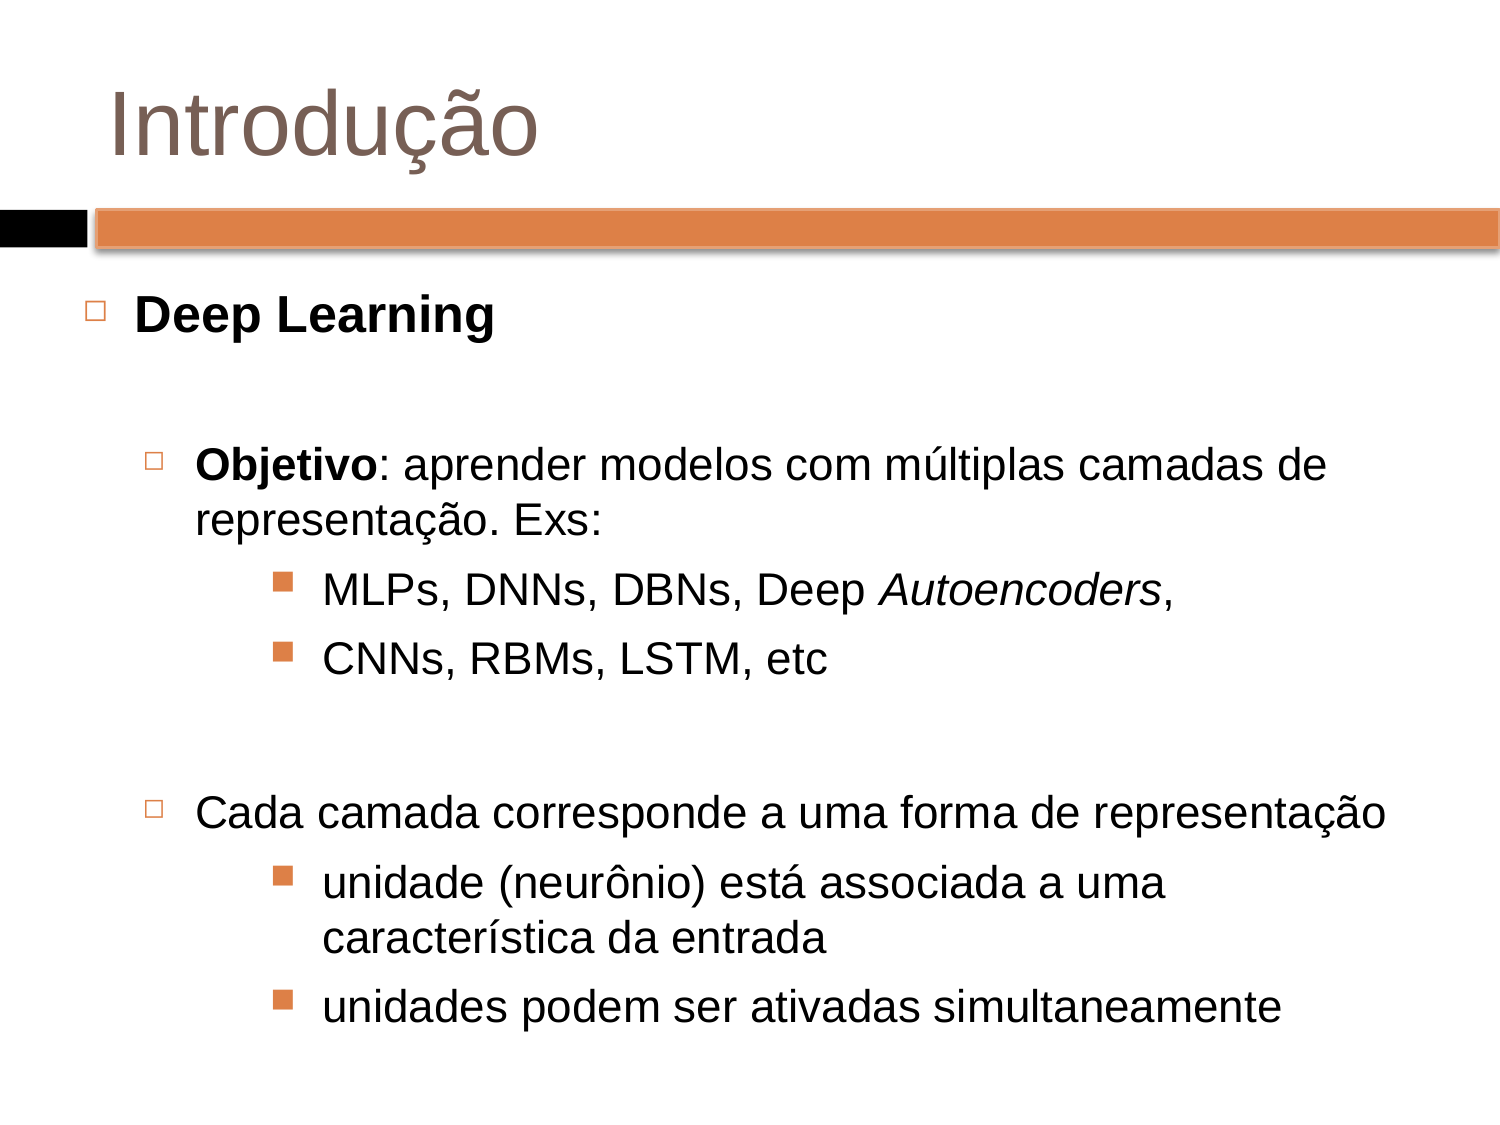

# Introdução
Deep Learning

Objetivo: aprender modelos com múltiplas camadas de representação. Exs:
MLPs, DNNs, DBNs, Deep Autoencoders,
CNNs, RBMs, LSTM, etc

Cada camada corresponde a uma forma de representação
unidade (neurônio) está associada a uma característica da entrada
unidades podem ser ativadas simultaneamente
8